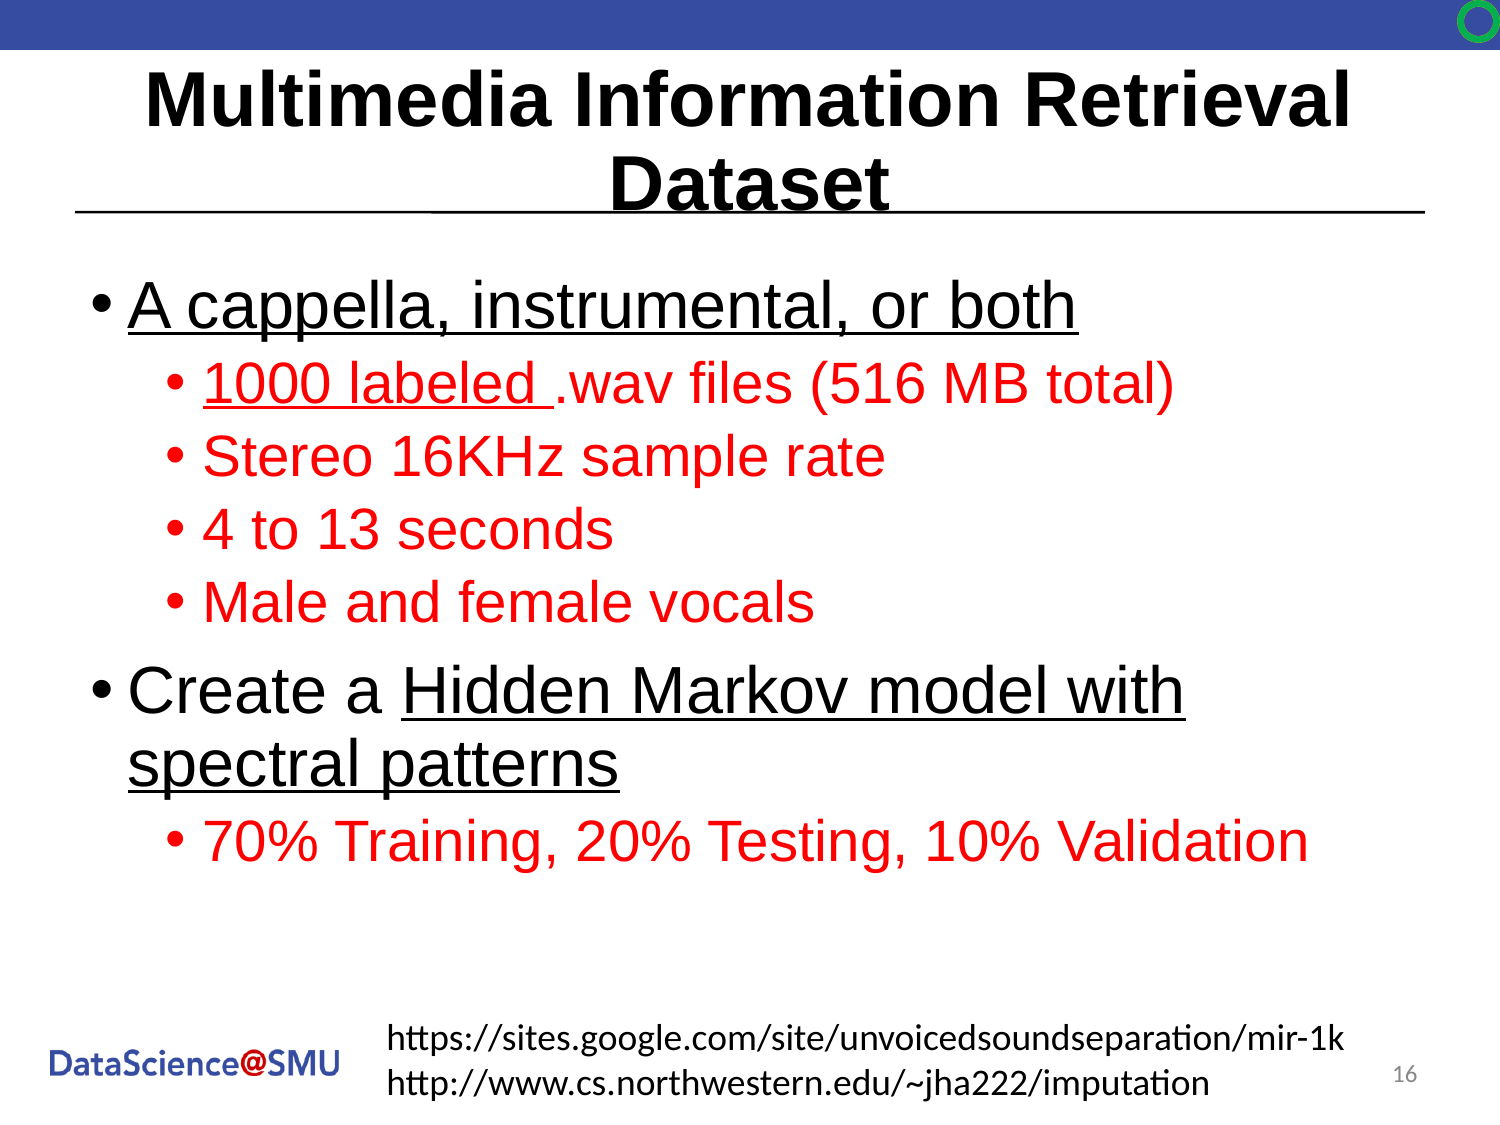

# Multimedia Information Retrieval Dataset

A cappella, instrumental, or both
1000 labeled .wav files (516 MB total)
Stereo 16KHz sample rate
4 to 13 seconds
Male and female vocals
Create a Hidden Markov model with spectral patterns
70% Training, 20% Testing, 10% Validation
https://sites.google.com/site/unvoicedsoundseparation/mir-1k
http://www.cs.northwestern.edu/~jha222/imputation